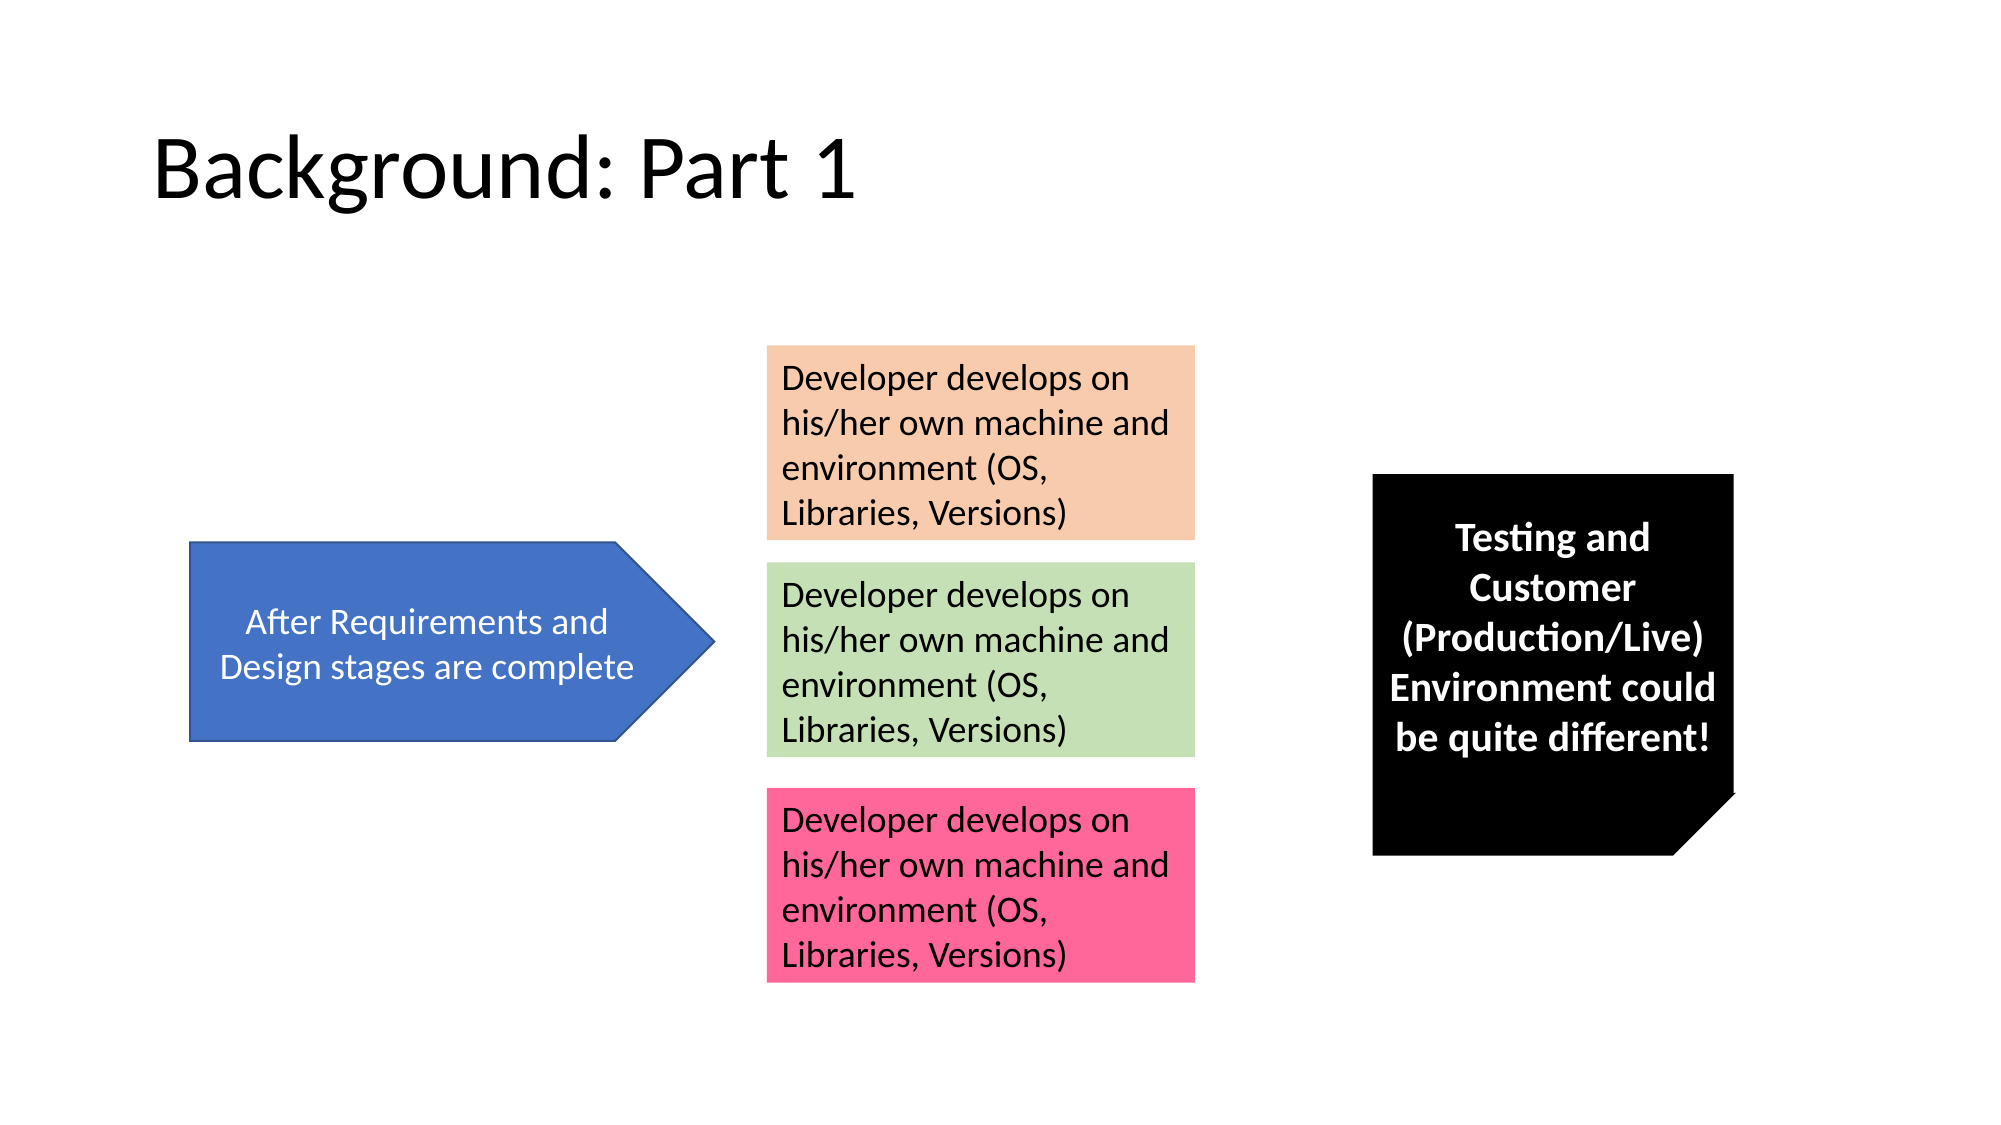

# Background: Part 1

Developer develops on his/her own machine and environment (OS, Libraries, Versions)
Testing and Customer (Production/Live) Environment could be quite different!
After Requirements and Design stages are complete
Developer develops on his/her own machine and environment (OS, Libraries, Versions)
Developer develops on his/her own machine and environment (OS, Libraries, Versions)